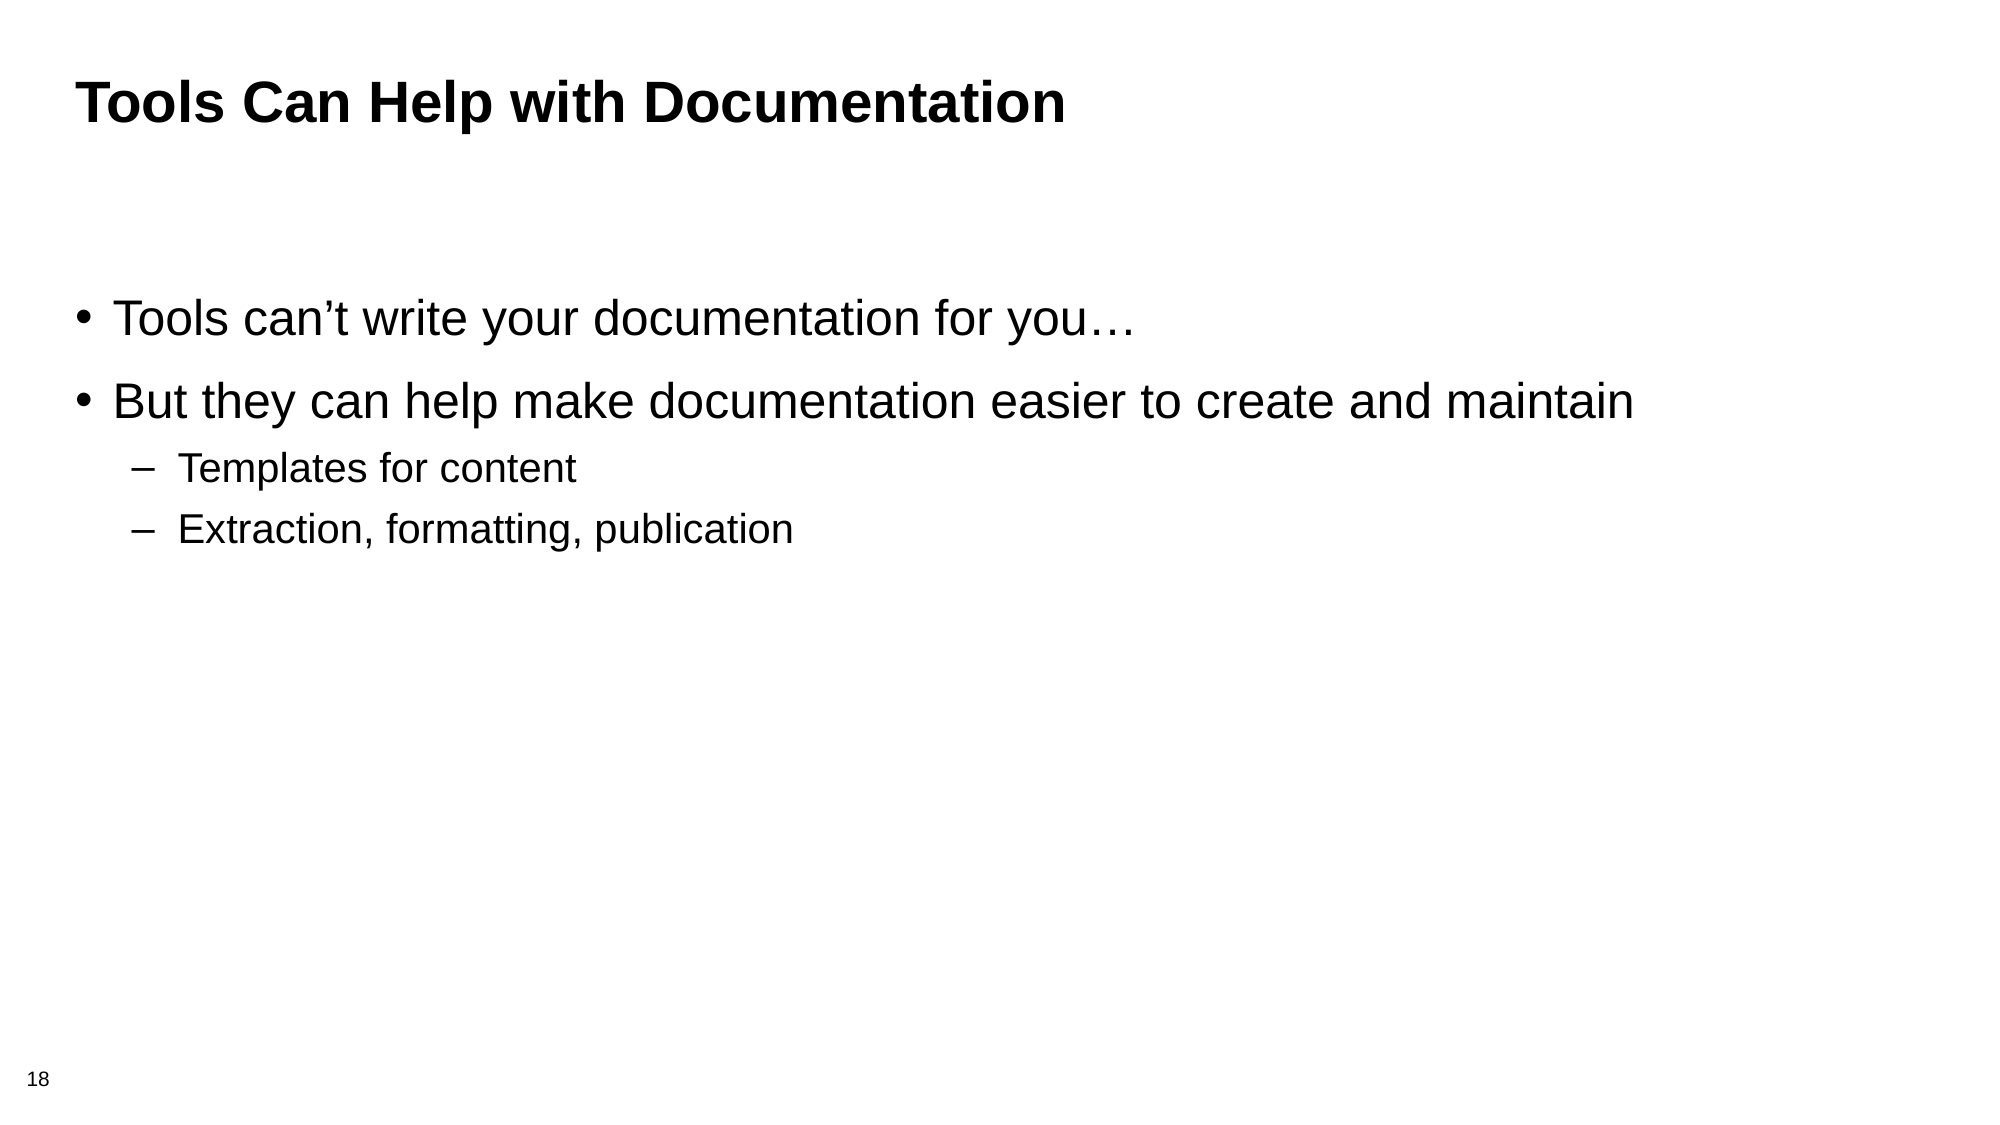

# Tools Can Help with Documentation
Tools can’t write your documentation for you…
But they can help make documentation easier to create and maintain
Templates for content
Extraction, formatting, publication